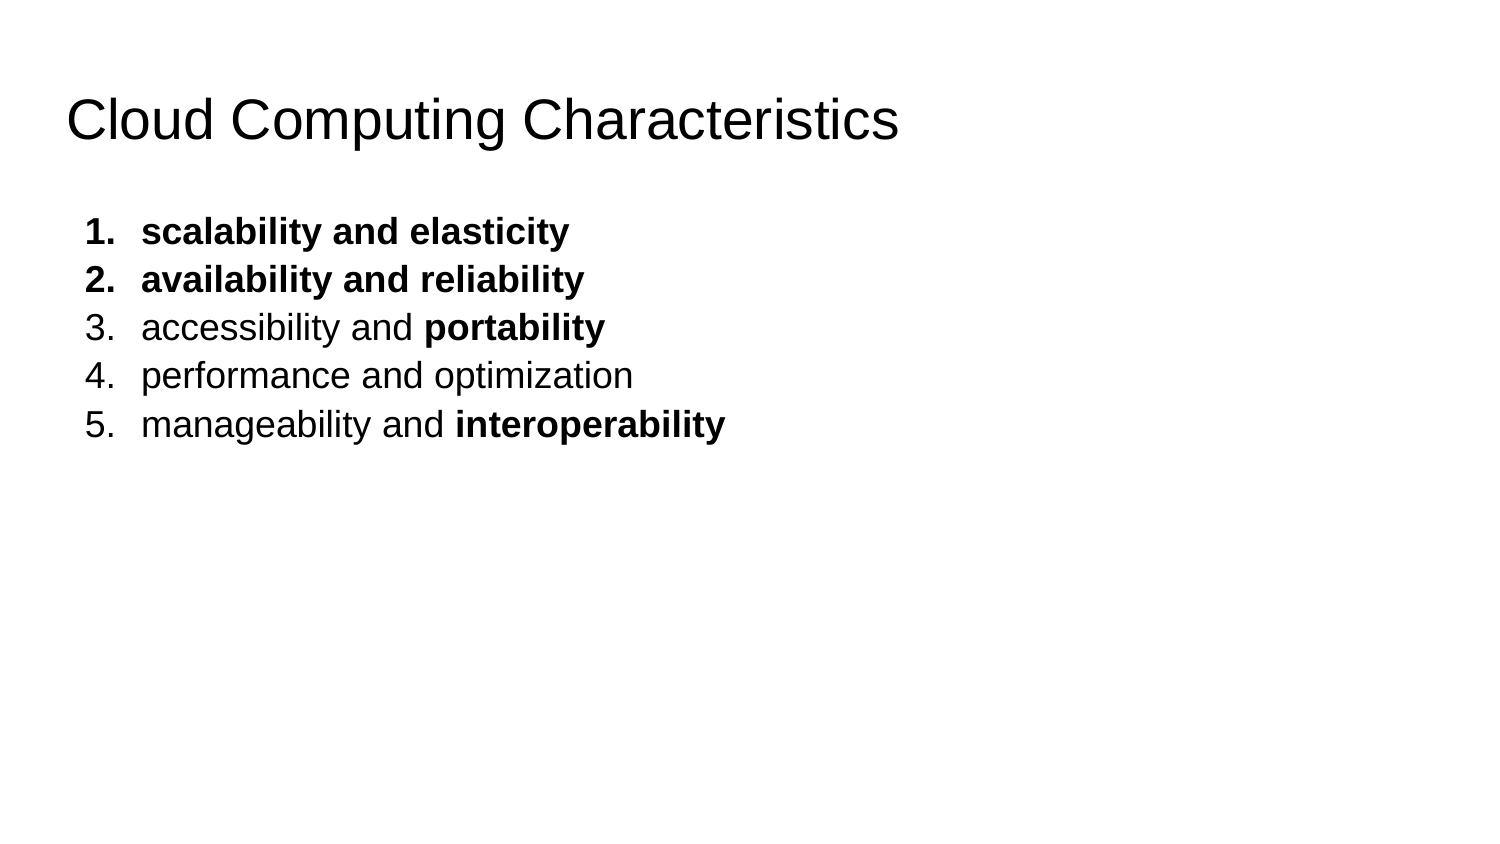

# Cloud Computing Characteristics
scalability and elasticity
availability and reliability
accessibility and portability
performance and optimization
manageability and interoperability